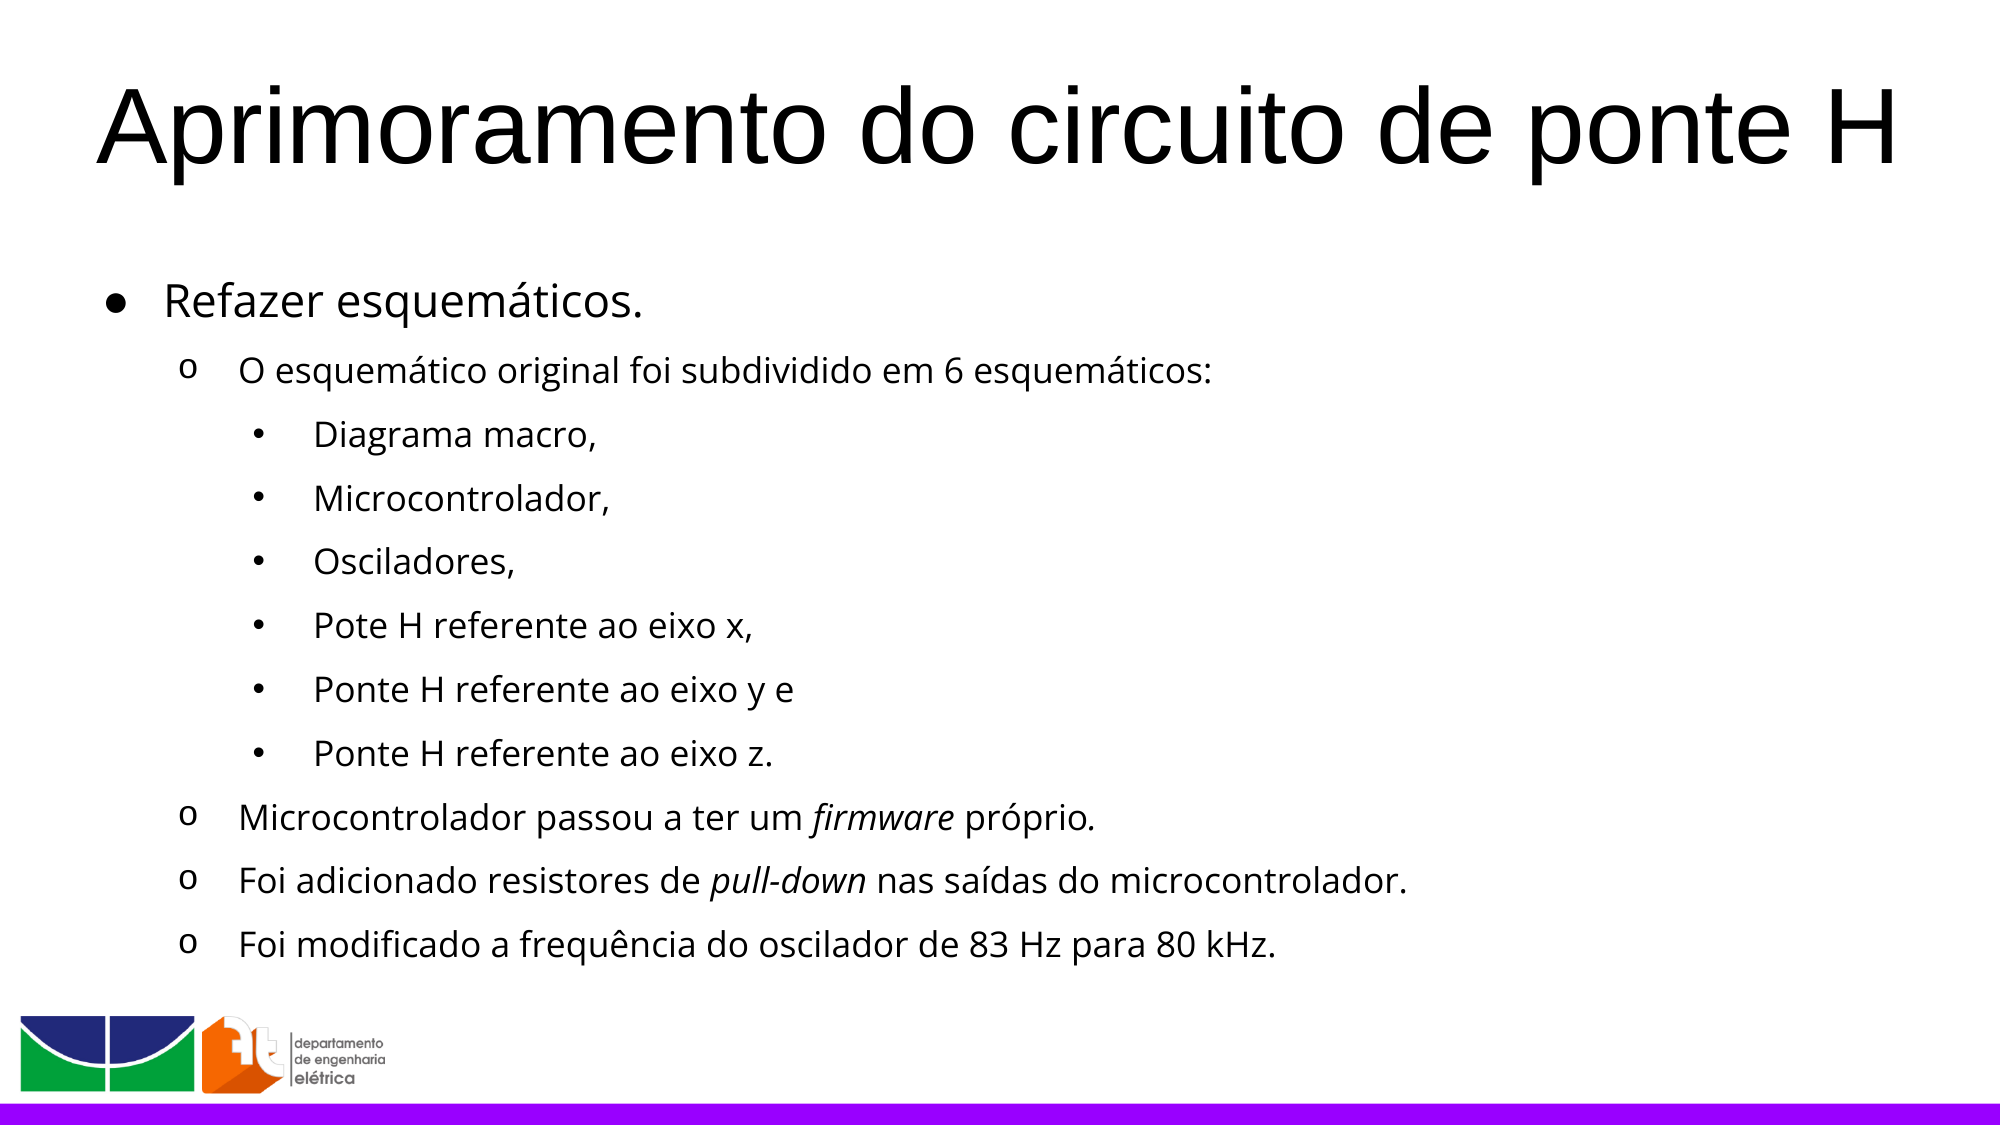

# Aprimoramento do circuito de ponte H
Refazer esquemáticos.
O esquemático original foi subdividido em 6 esquemáticos:
Diagrama macro,
Microcontrolador,
Osciladores,
Pote H referente ao eixo x,
Ponte H referente ao eixo y e
Ponte H referente ao eixo z.
Microcontrolador passou a ter um firmware próprio.
Foi adicionado resistores de pull-down nas saídas do microcontrolador.
Foi modificado a frequência do oscilador de 83 Hz para 80 kHz.